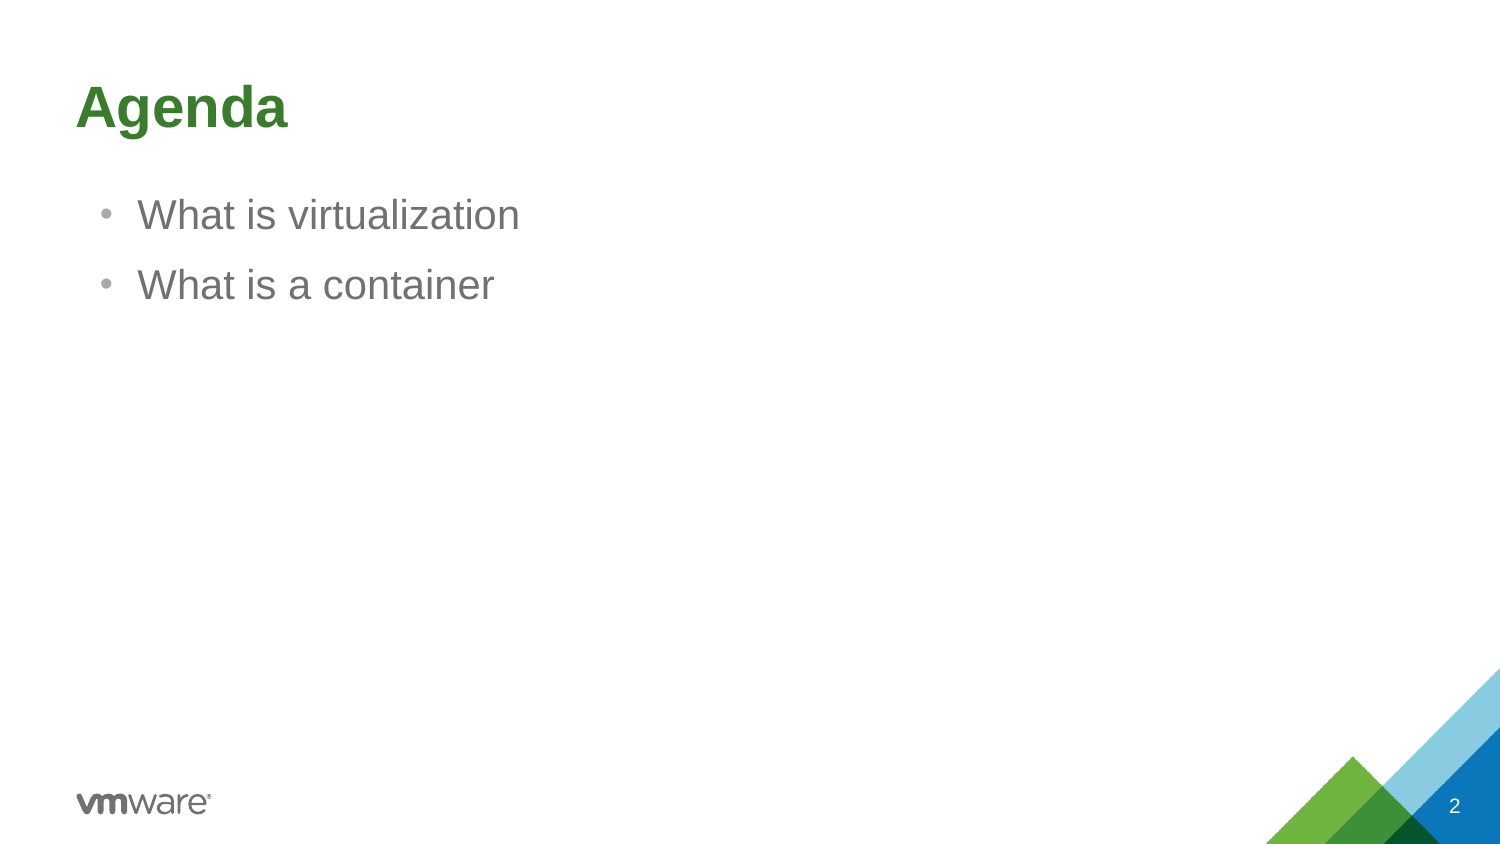

# Agenda
What is virtualization
What is a container